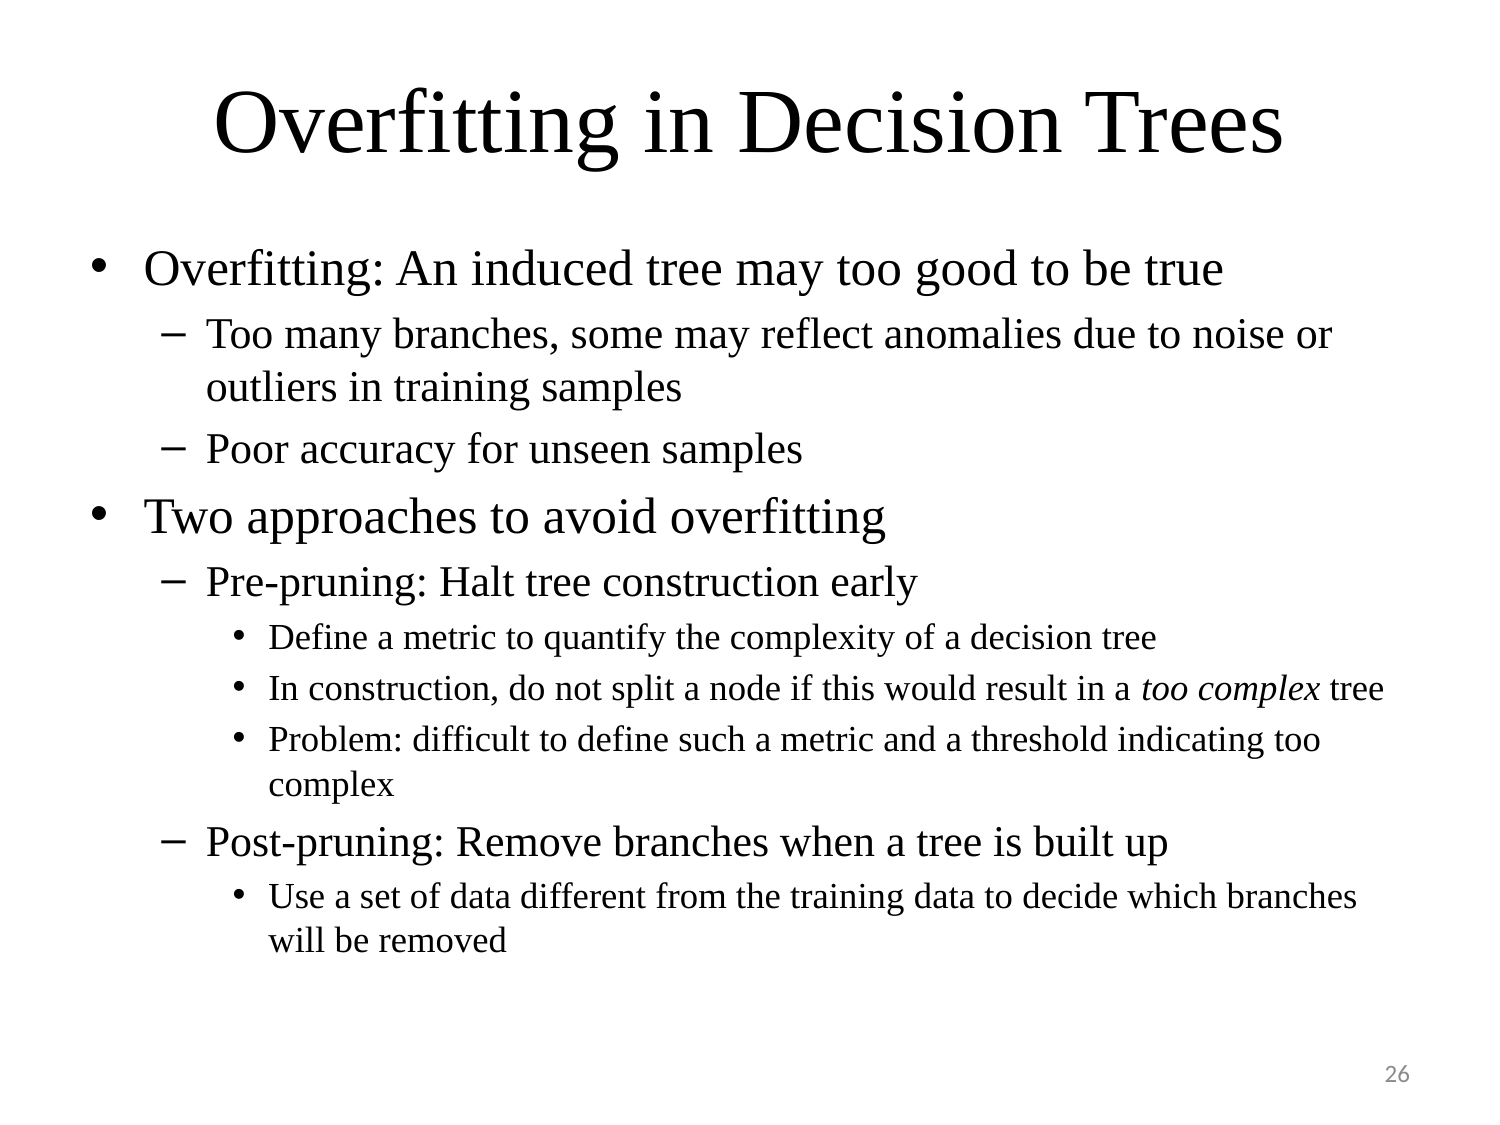

# Overfitting in Decision Trees
Overfitting: An induced tree may too good to be true
Too many branches, some may reflect anomalies due to noise or outliers in training samples
Poor accuracy for unseen samples
Two approaches to avoid overfitting
Pre-pruning: Halt tree construction early
Define a metric to quantify the complexity of a decision tree
In construction, do not split a node if this would result in a too complex tree
Problem: difficult to define such a metric and a threshold indicating too complex
Post-pruning: Remove branches when a tree is built up
Use a set of data different from the training data to decide which branches will be removed
26